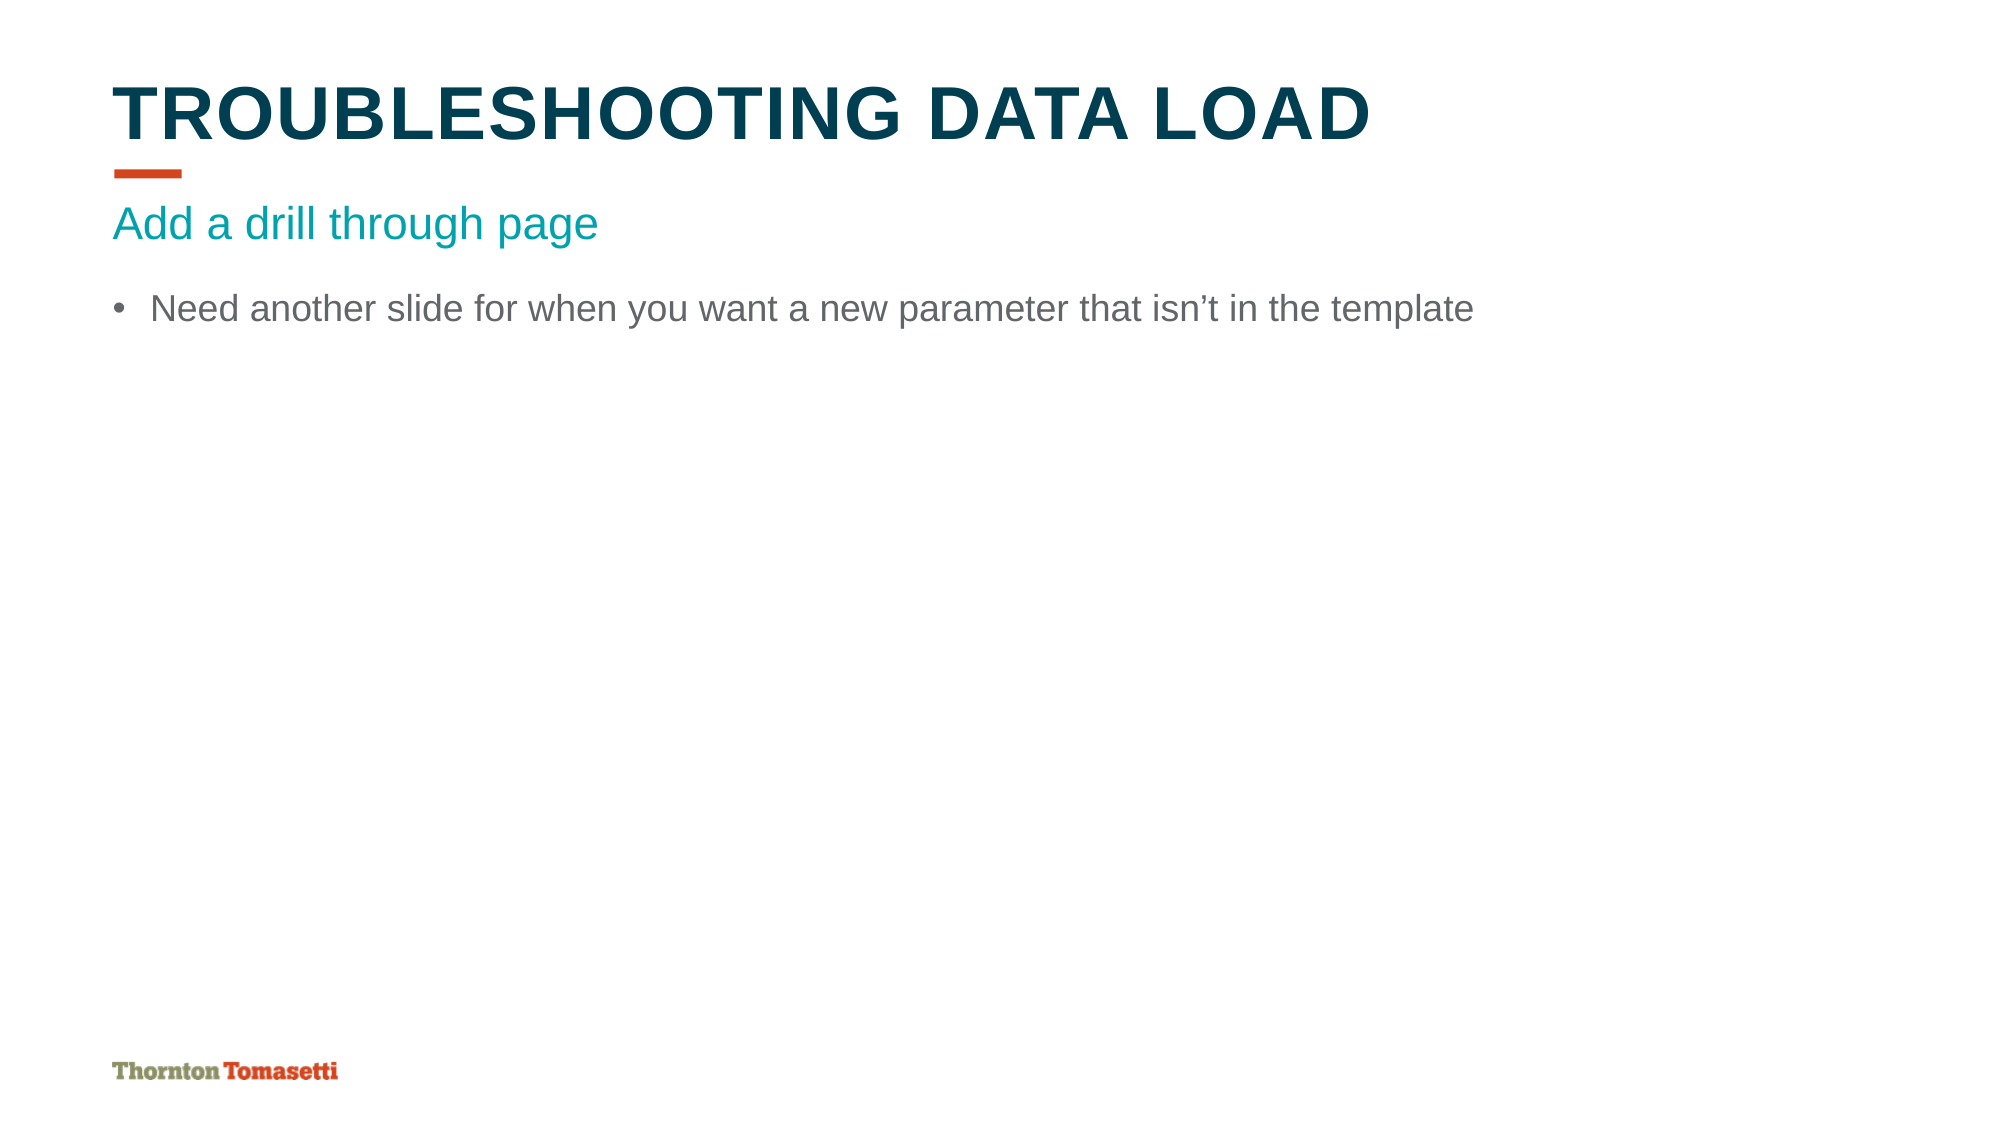

# TRoubleshooting data load

Add a drill through page
Need another slide for when you want a new parameter that isn’t in the template